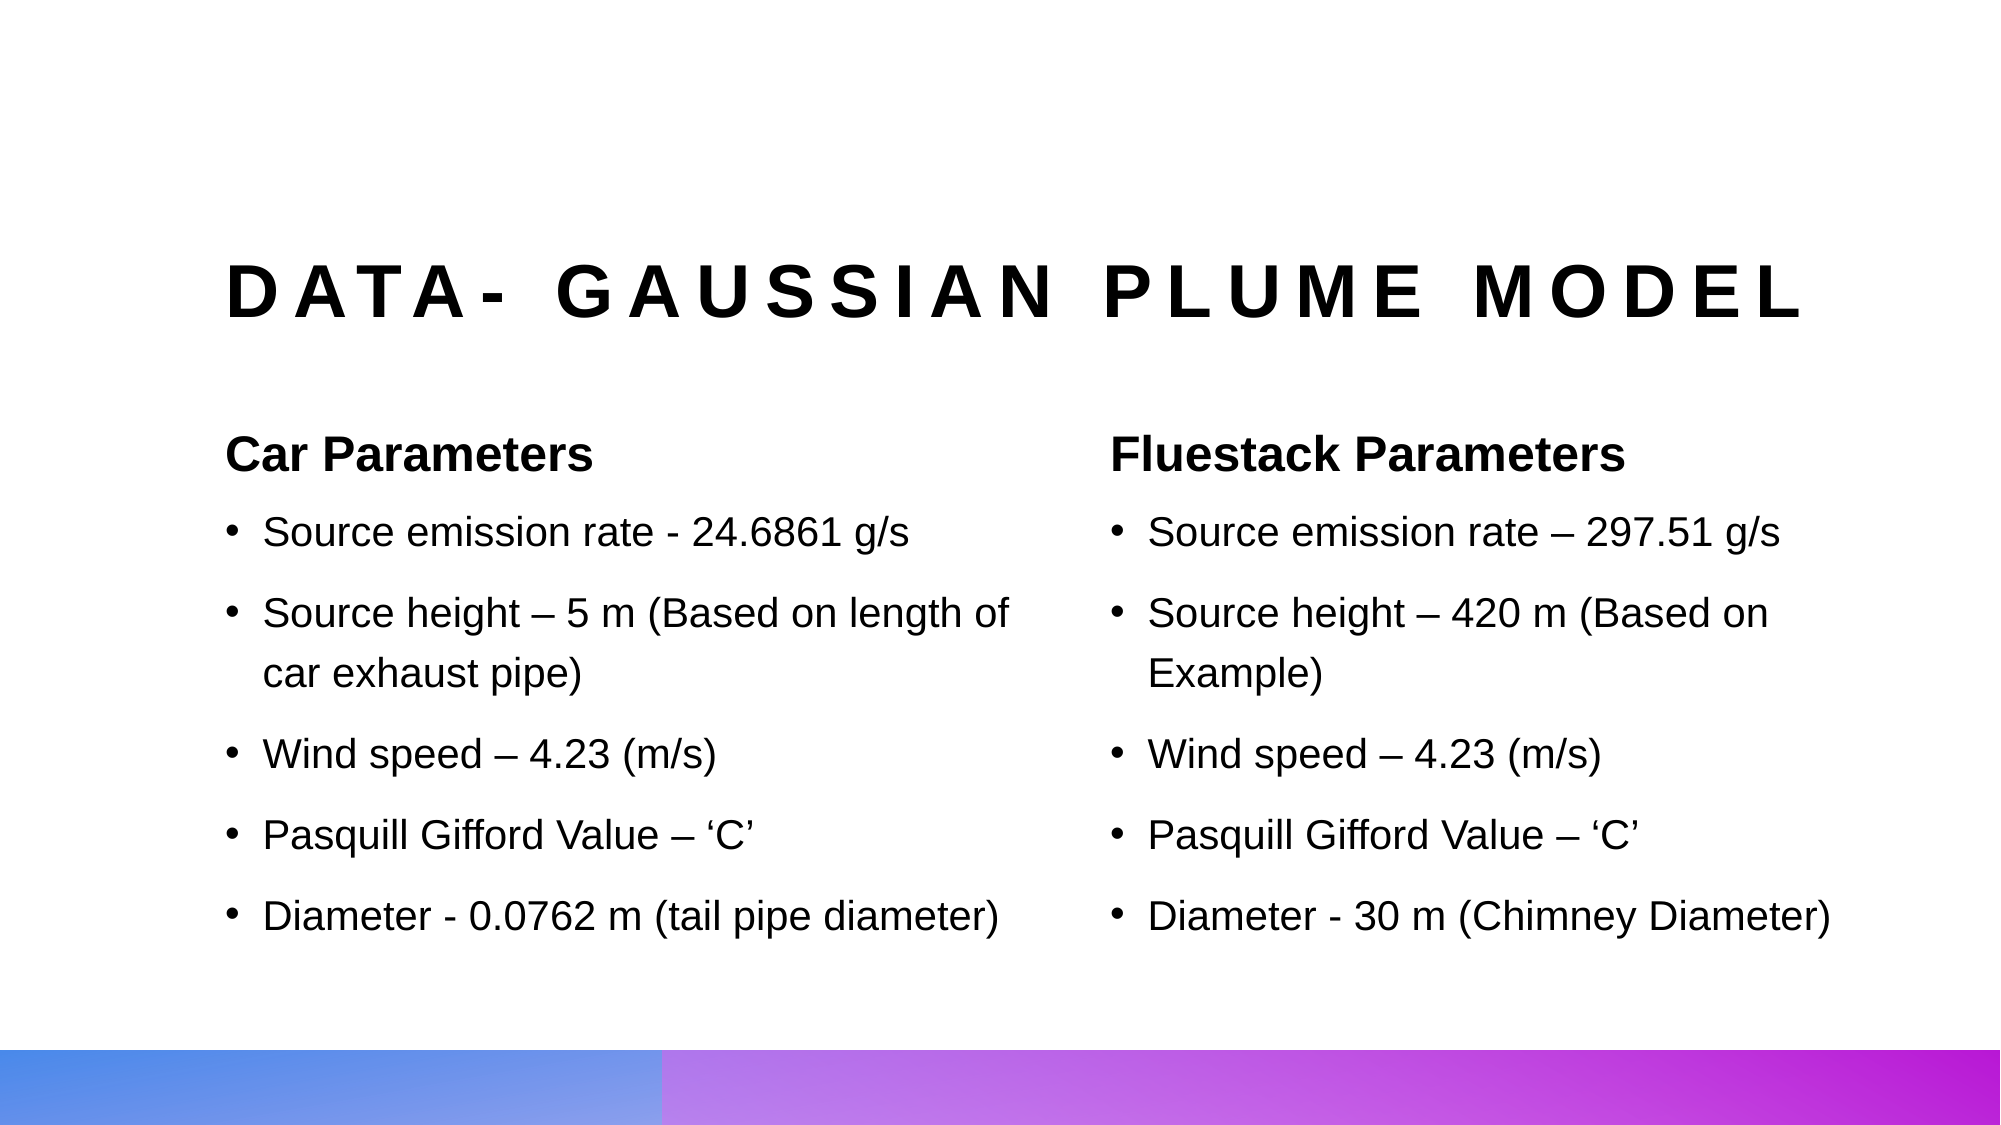

# Data- Gaussian Plume Model
Car Parameters
Fluestack Parameters
Source emission rate – 297.51 g/s
Source height – 420 m (Based on Example)
Wind speed – 4.23 (m/s)
Pasquill Gifford Value – ‘C’
Diameter - 30 m (Chimney Diameter)
Source emission rate - 24.6861 g/s
Source height – 5 m (Based on length of car exhaust pipe)
Wind speed – 4.23 (m/s)
Pasquill Gifford Value – ‘C’
Diameter - 0.0762 m (tail pipe diameter)